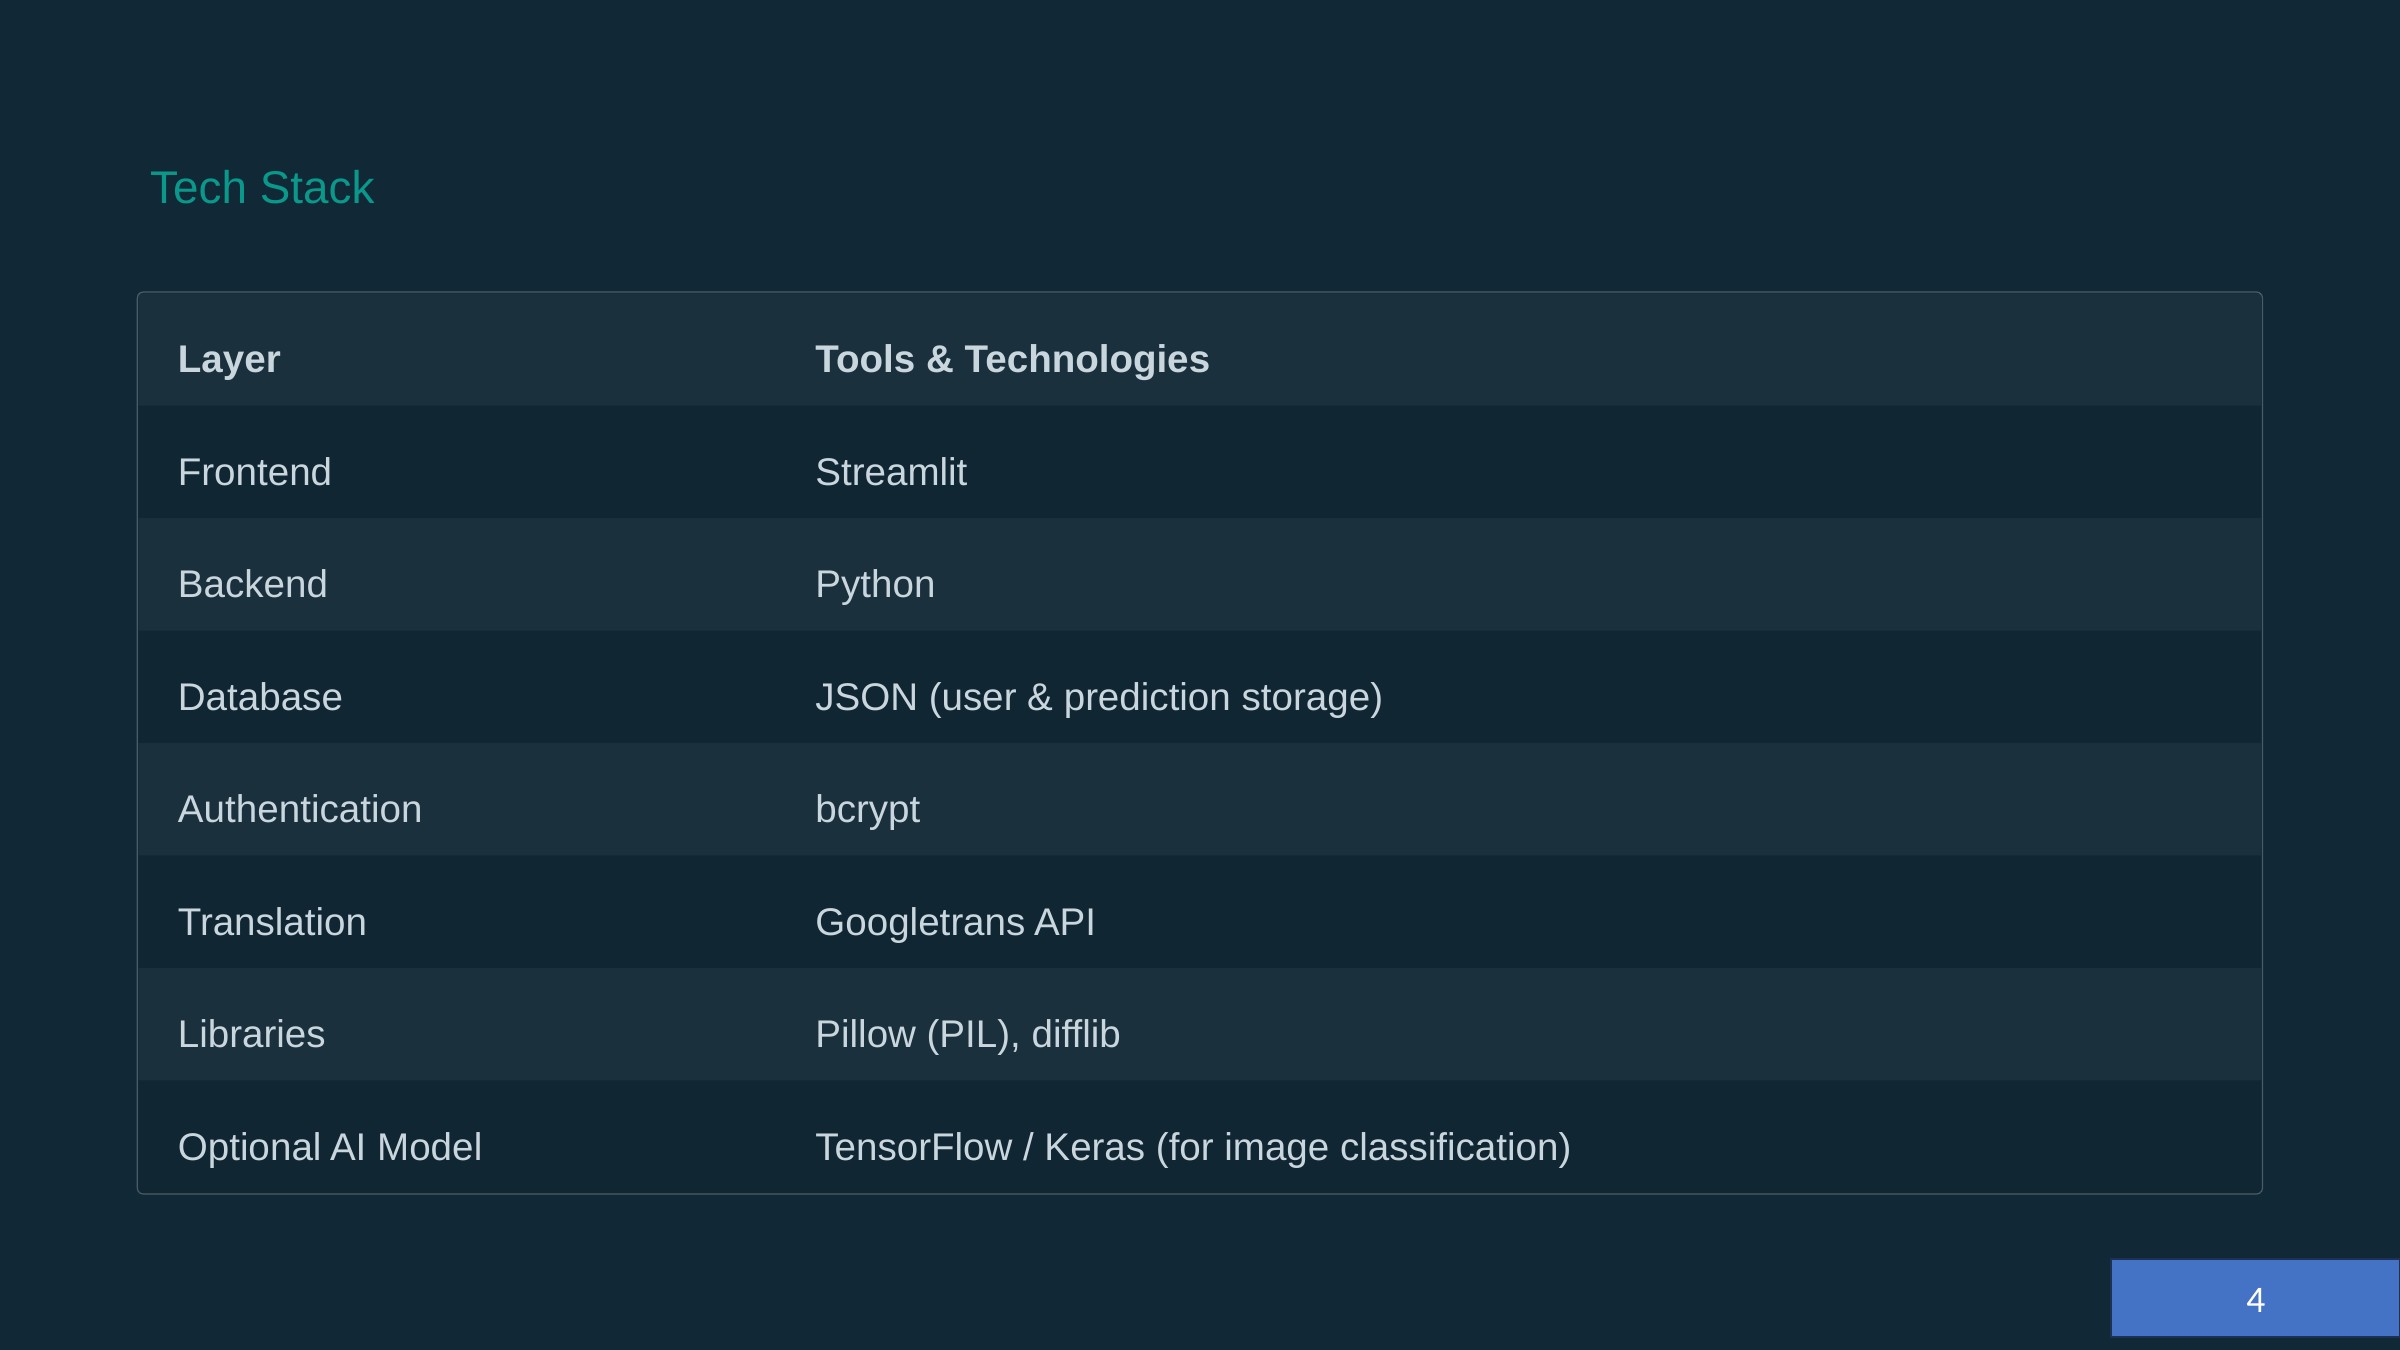

Tech Stack

Layer
Tools & Technologies

Frontend
Streamlit

Backend
Python

Database
JSON (user & prediction storage)

Authentication
bcrypt

Translation
Googletrans API

Libraries
Pillow (PIL), difflib

Optional AI Model
TensorFlow / Keras (for image classification)
4